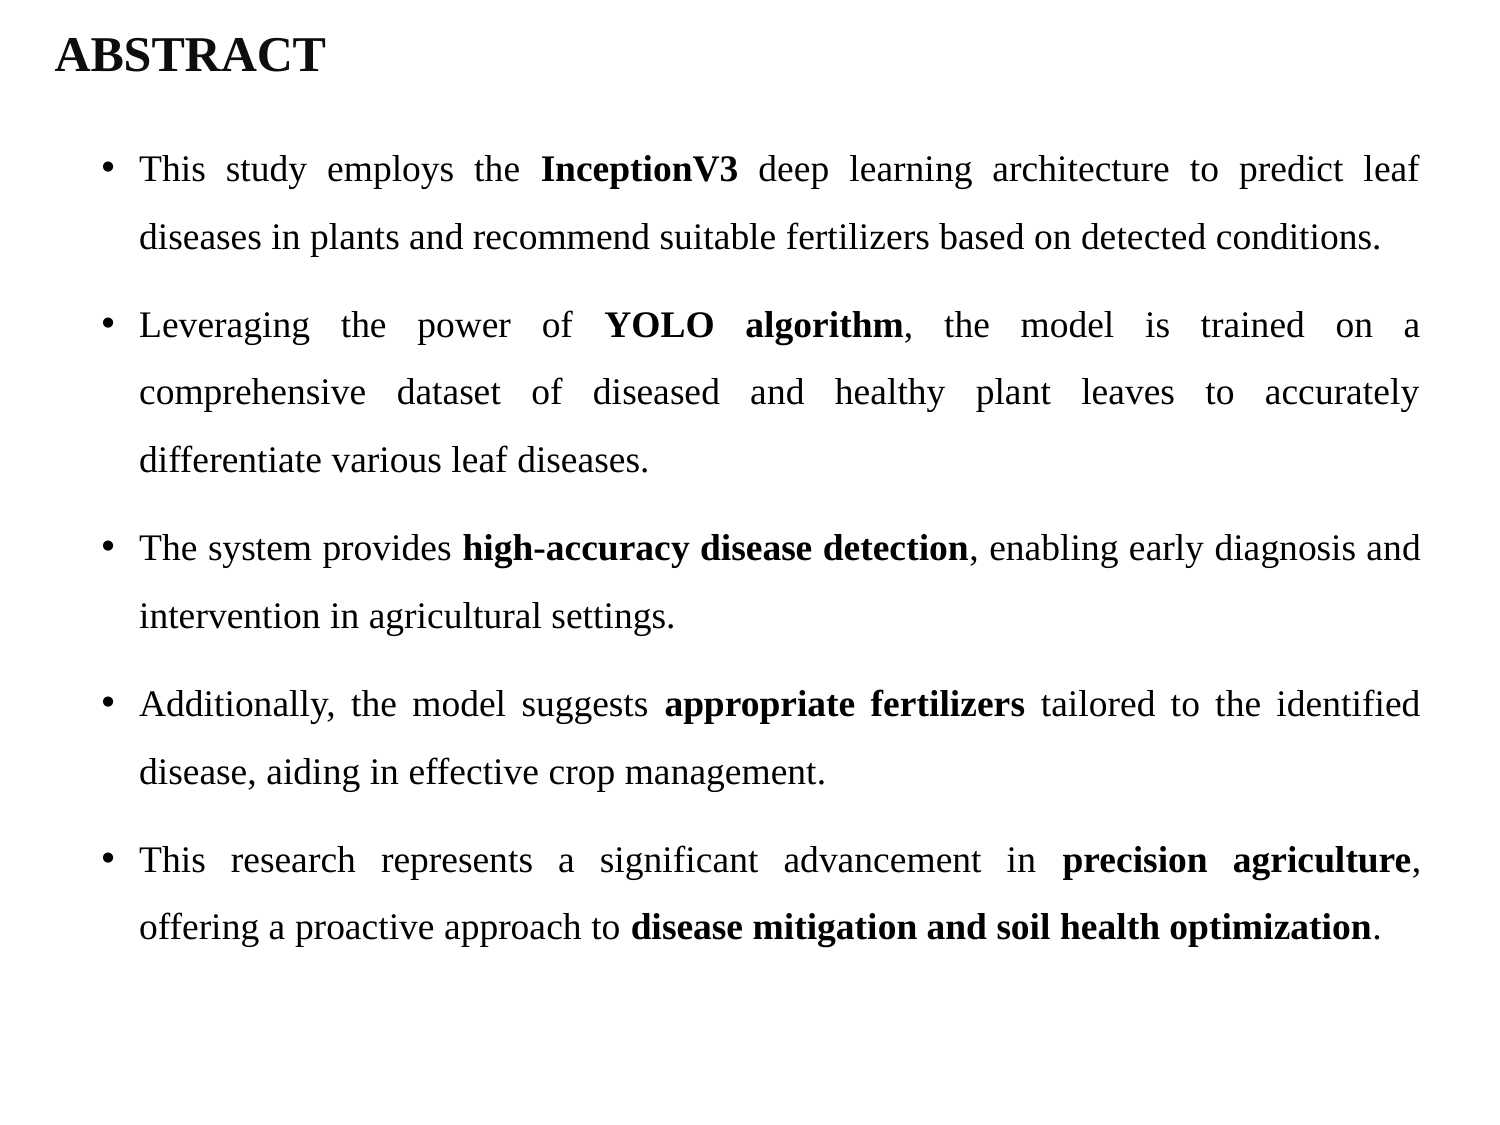

# ABSTRACT
This study employs the InceptionV3 deep learning architecture to predict leaf diseases in plants and recommend suitable fertilizers based on detected conditions.
Leveraging the power of YOLO algorithm, the model is trained on a comprehensive dataset of diseased and healthy plant leaves to accurately differentiate various leaf diseases.
The system provides high-accuracy disease detection, enabling early diagnosis and intervention in agricultural settings.
Additionally, the model suggests appropriate fertilizers tailored to the identified disease, aiding in effective crop management.
This research represents a significant advancement in precision agriculture, offering a proactive approach to disease mitigation and soil health optimization.